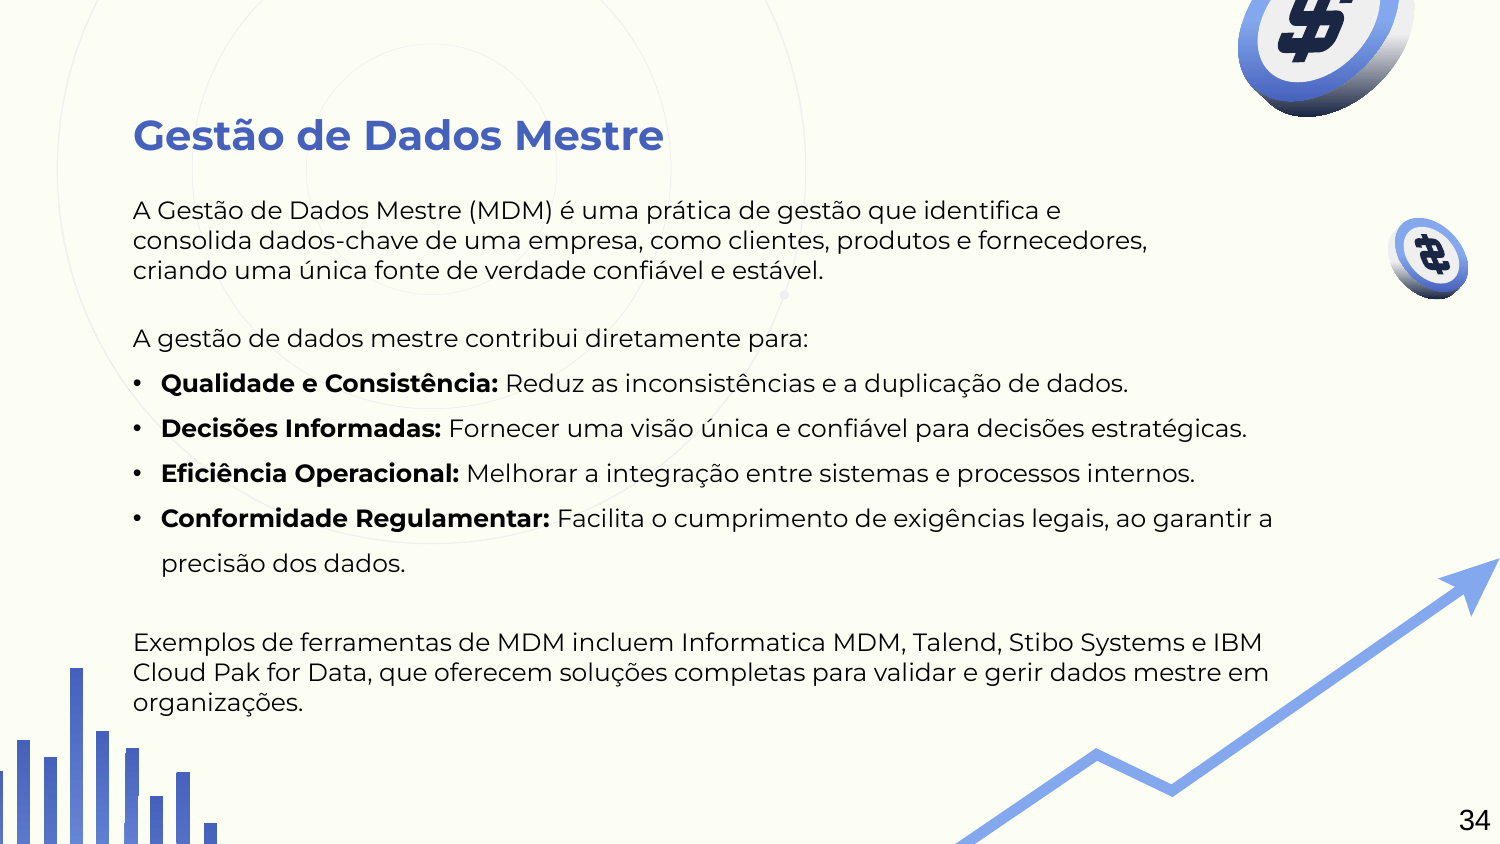

# Gestão de Dados Mestre
A Gestão de Dados Mestre (MDM) é uma prática de gestão que identifica e consolida dados-chave de uma empresa, como clientes, produtos e fornecedores, criando uma única fonte de verdade confiável e estável.
A gestão de dados mestre contribui diretamente para:
Qualidade e Consistência: Reduz as inconsistências e a duplicação de dados.
Decisões Informadas: Fornecer uma visão única e confiável para decisões estratégicas.
Eficiência Operacional: Melhorar a integração entre sistemas e processos internos.
Conformidade Regulamentar: Facilita o cumprimento de exigências legais, ao garantir a precisão dos dados.

Exemplos de ferramentas de MDM incluem Informatica MDM, Talend, Stibo Systems e IBM Cloud Pak for Data, que oferecem soluções completas para validar e gerir dados mestre em organizações.
34